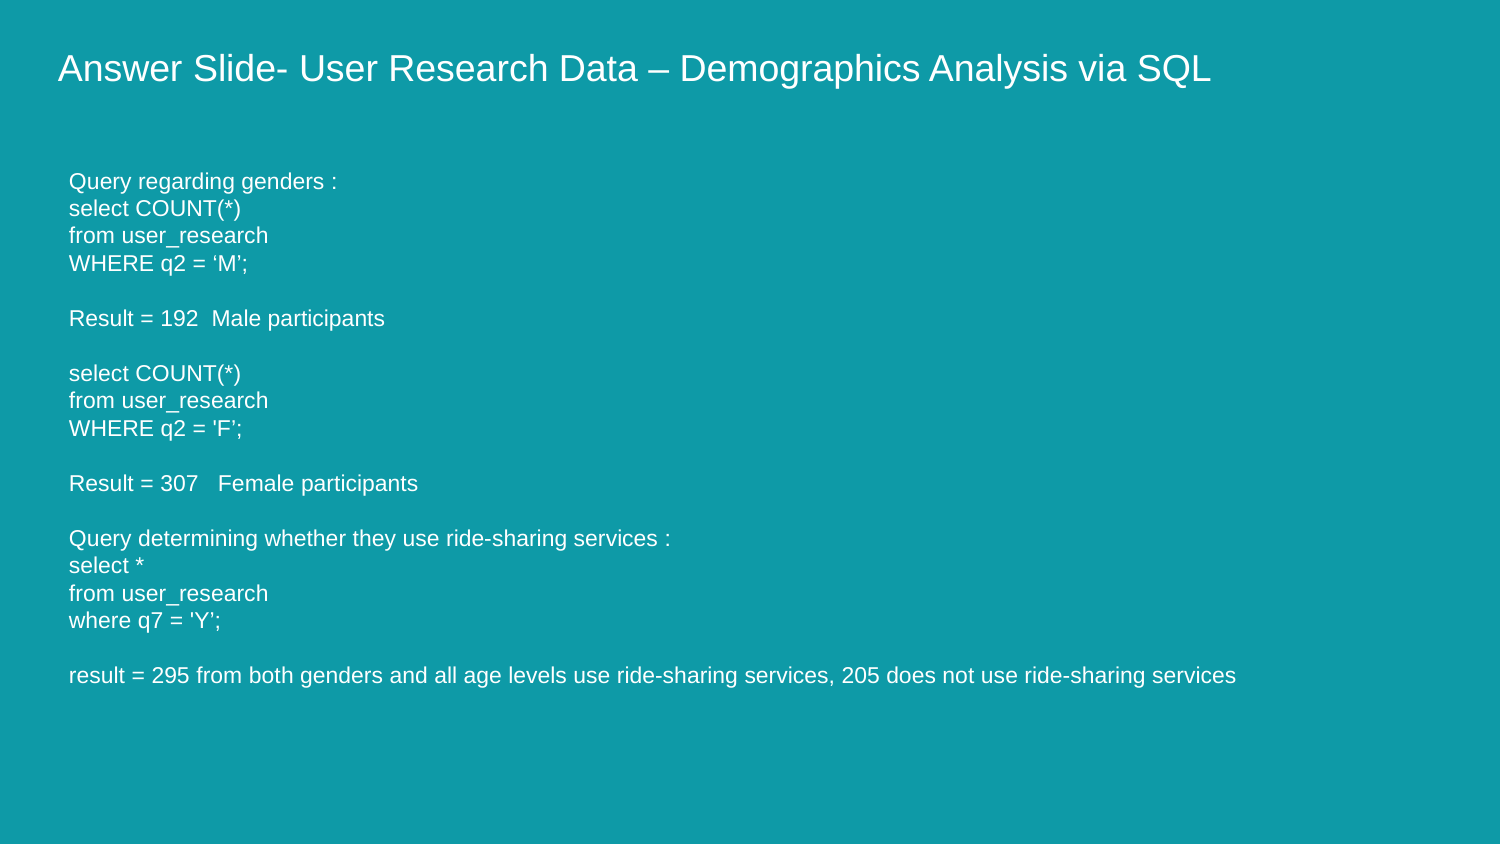

# Answer Slide- User Research Data – Demographics Analysis via SQL

Query regarding genders :
select COUNT(*)
from user_research
WHERE q2 = ‘M’;
Result = 192  Male participants
select COUNT(*)
from user_research
WHERE q2 = 'F’;
Result = 307   Female participants
Query determining whether they use ride-sharing services :
select *
from user_research
where q7 = 'Y’;
result = 295 from both genders and all age levels use ride-sharing services, 205 does not use ride-sharing services